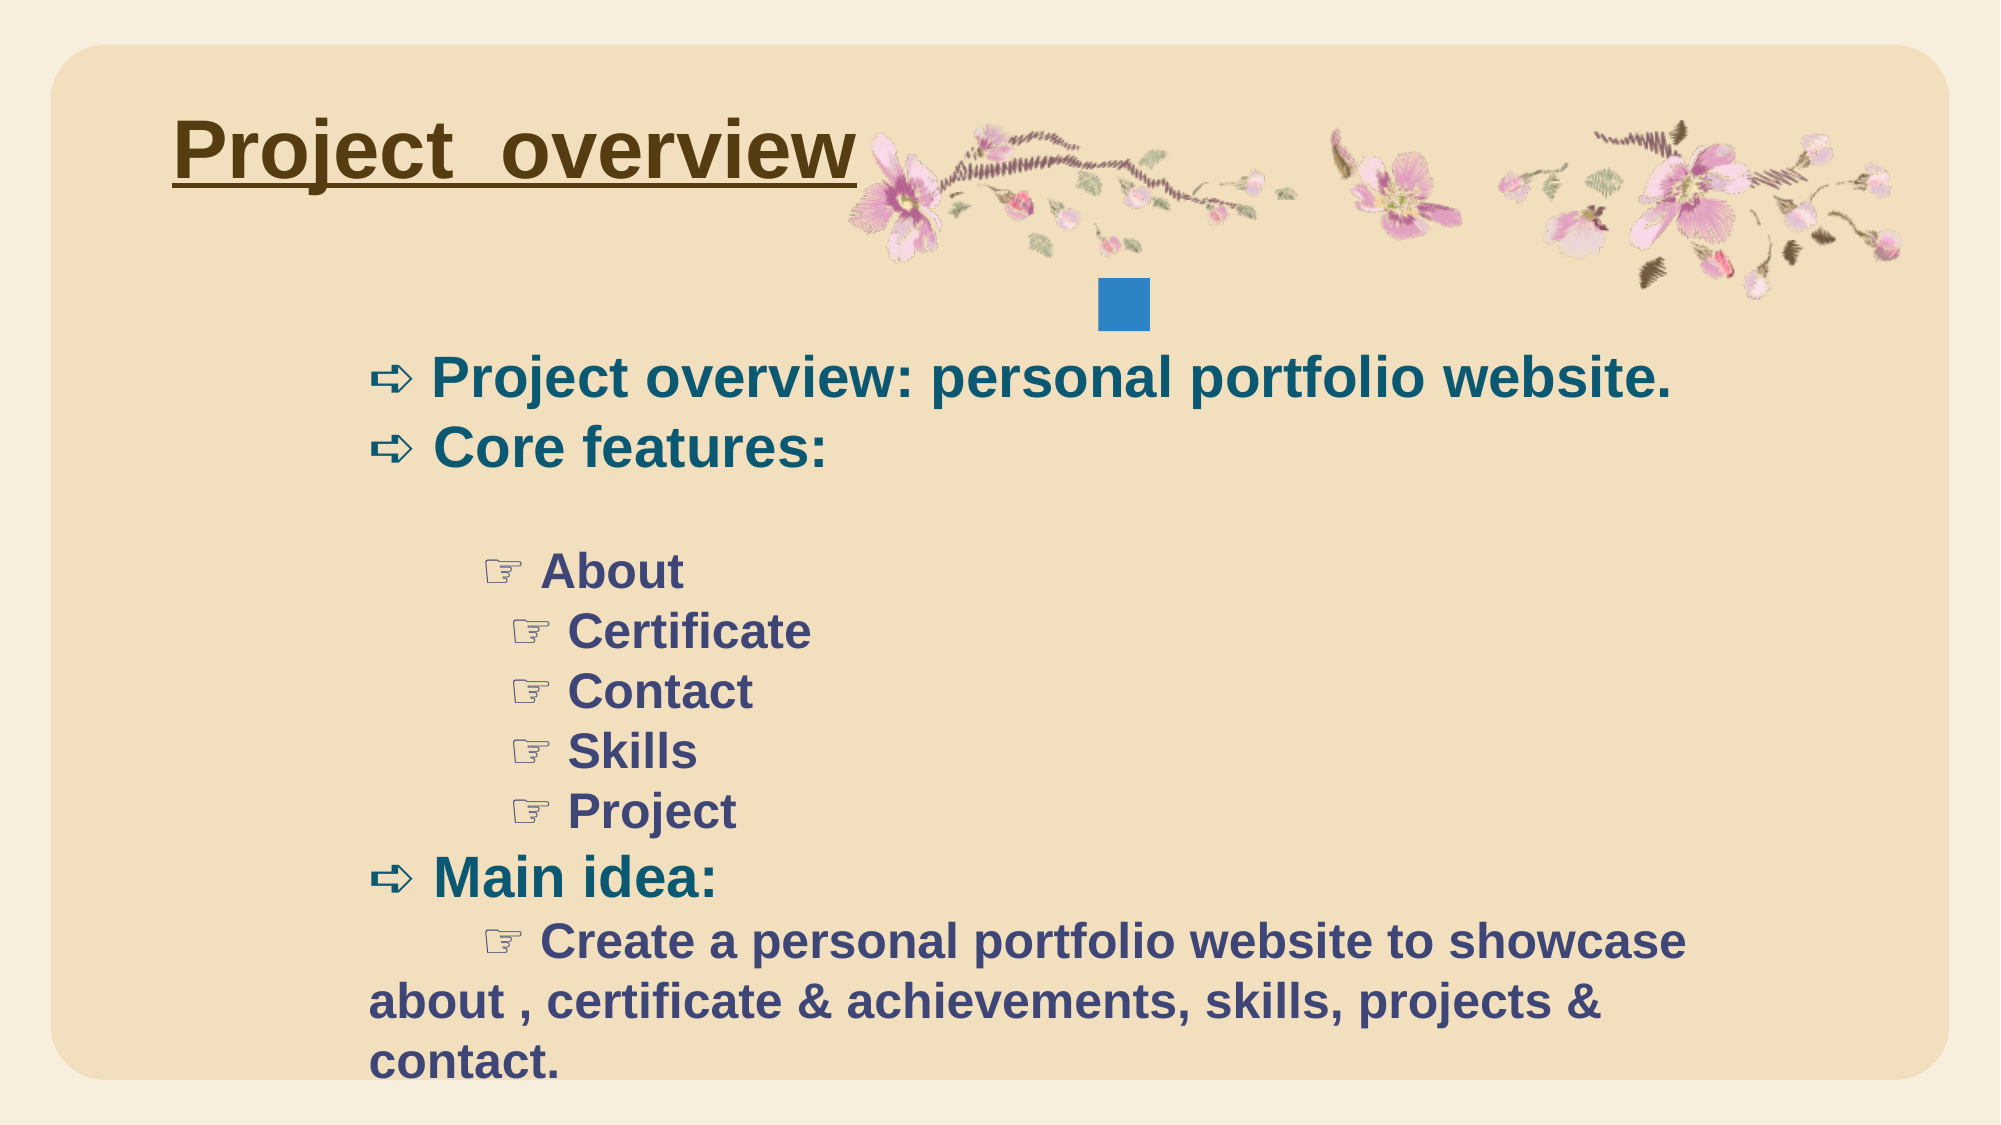

Project  overview

➪ Project overview: personal portfolio website.
➪ Core features:

         ☞ About
          ☞ Certificate
          ☞ Contact
          ☞ Skills
          ☞ Project
➪ Main idea:
         ☞ Create a personal portfolio website to showcase about , certificate & achievements, skills, projects & contact.